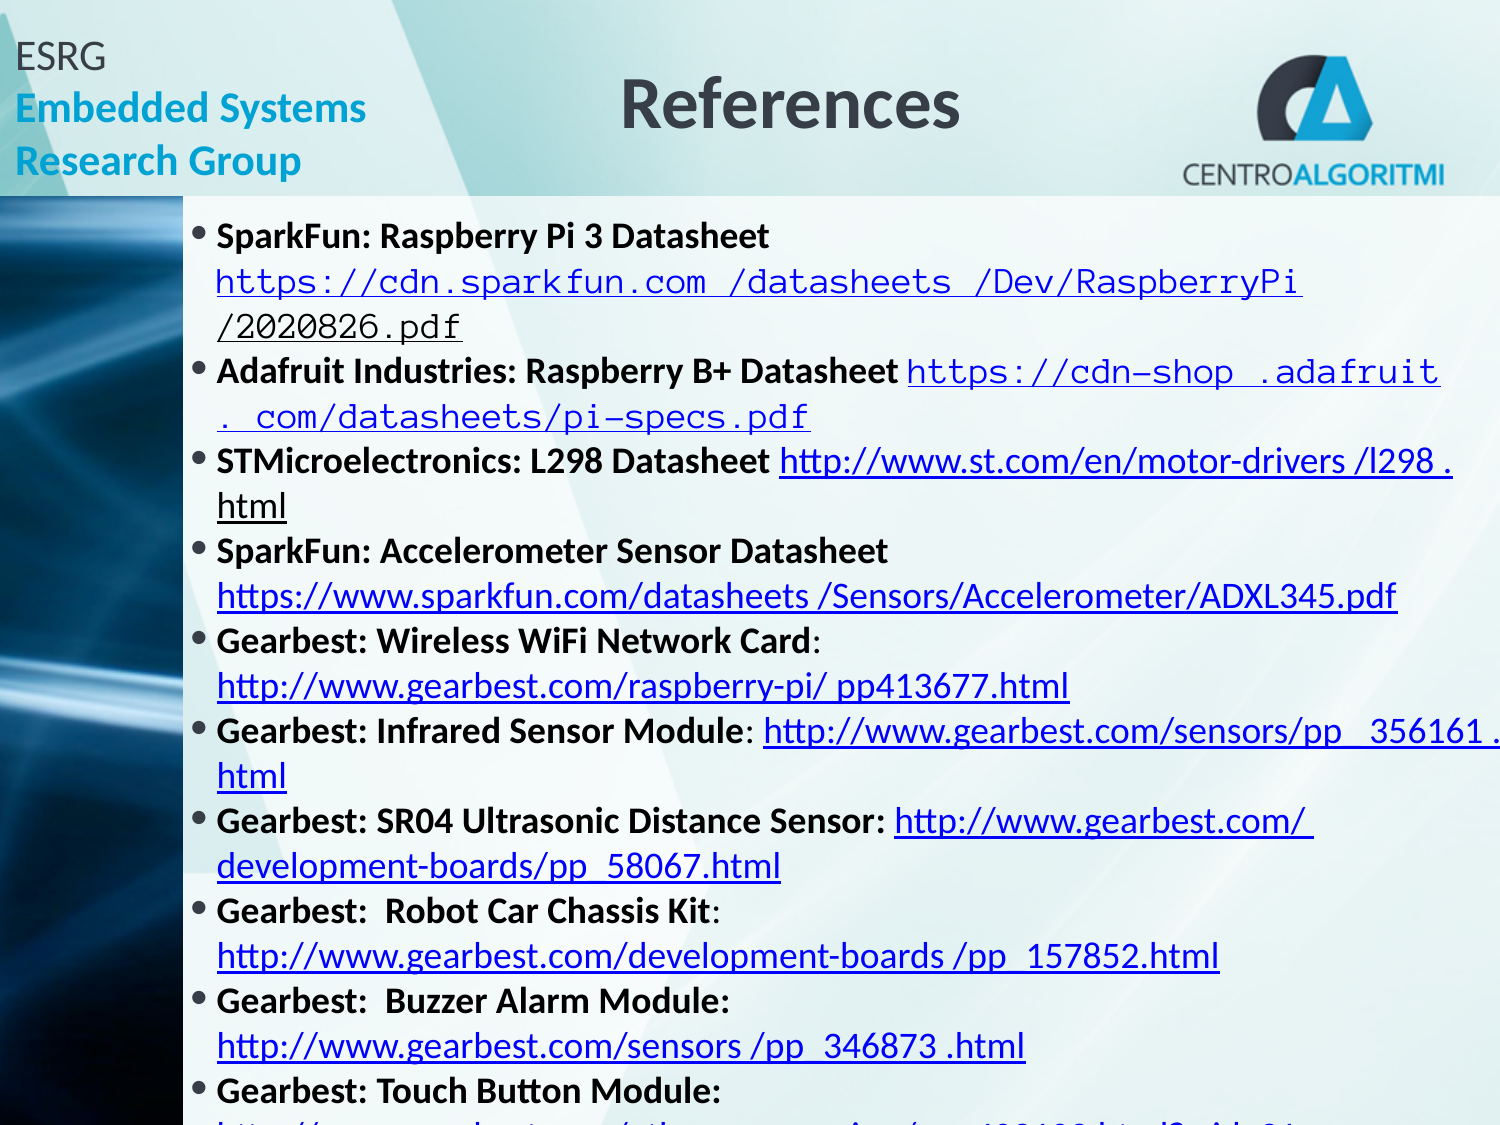

# References
SparkFun: Raspberry Pi 3 Datasheet https://cdn.sparkfun.com /datasheets /Dev/RaspberryPi/2020826.pdf
Adafruit Industries: Raspberry B+ Datasheet https://cdn-shop .adafruit. com/datasheets/pi-specs.pdf
STMicroelectronics: L298 Datasheet http://www.st.com/en/motor-drivers /l298 .html
SparkFun: Accelerometer Sensor Datasheet https://www.sparkfun.com/datasheets /Sensors/Accelerometer/ADXL345.pdf
Gearbest: Wireless WiFi Network Card: http://www.gearbest.com/raspberry-pi/ pp413677.html
Gearbest: Infrared Sensor Module: http://www.gearbest.com/sensors/pp_ 356161 .html
Gearbest: SR04 Ultrasonic Distance Sensor: http://www.gearbest.com/ development-boards/pp_58067.html
Gearbest:  Robot Car Chassis Kit: http://www.gearbest.com/development-boards /pp_157852.html
Gearbest:  Buzzer Alarm Module: http://www.gearbest.com/sensors /pp_346873 .html
Gearbest: Touch Button Module: http://www.gearbest.com/other-accessories /pp_402102.html?wid=21